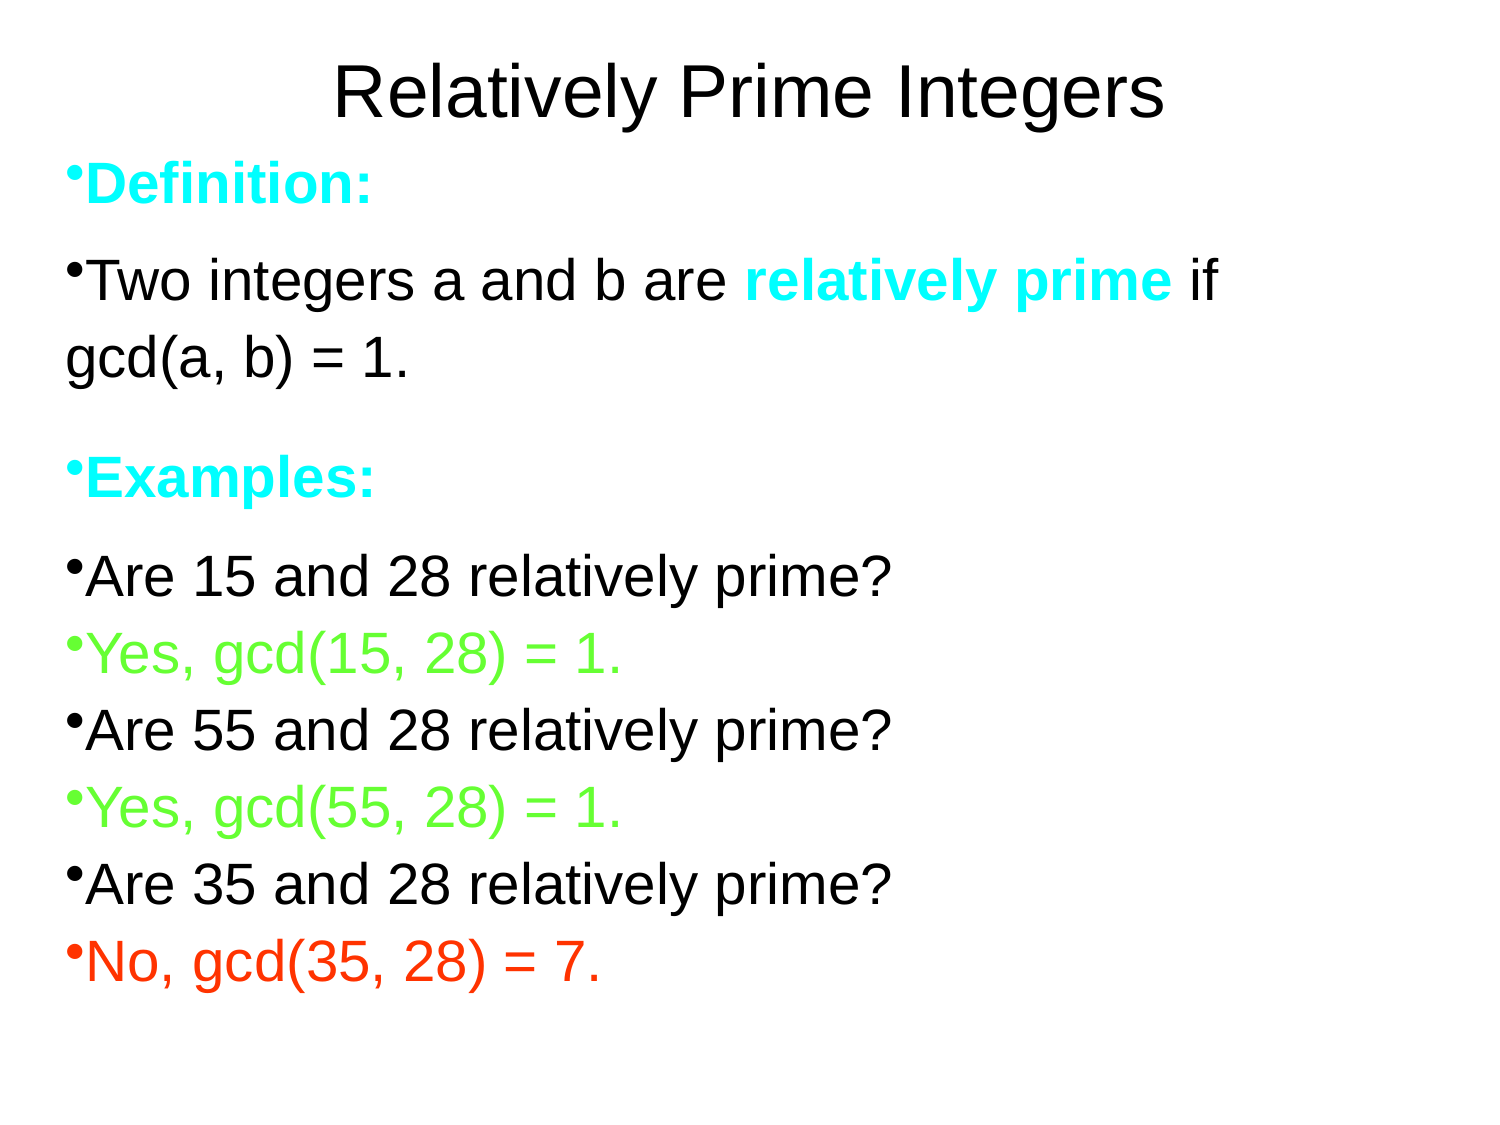

# Relatively Prime Integers
Definition:

Two integers a and b are relatively prime if
gcd(a, b) = 1.

Examples:

Are 15 and 28 relatively prime?
Yes, gcd(15, 28) = 1.
Are 55 and 28 relatively prime?
Yes, gcd(55, 28) = 1.
Are 35 and 28 relatively prime?
No, gcd(35, 28) = 7.